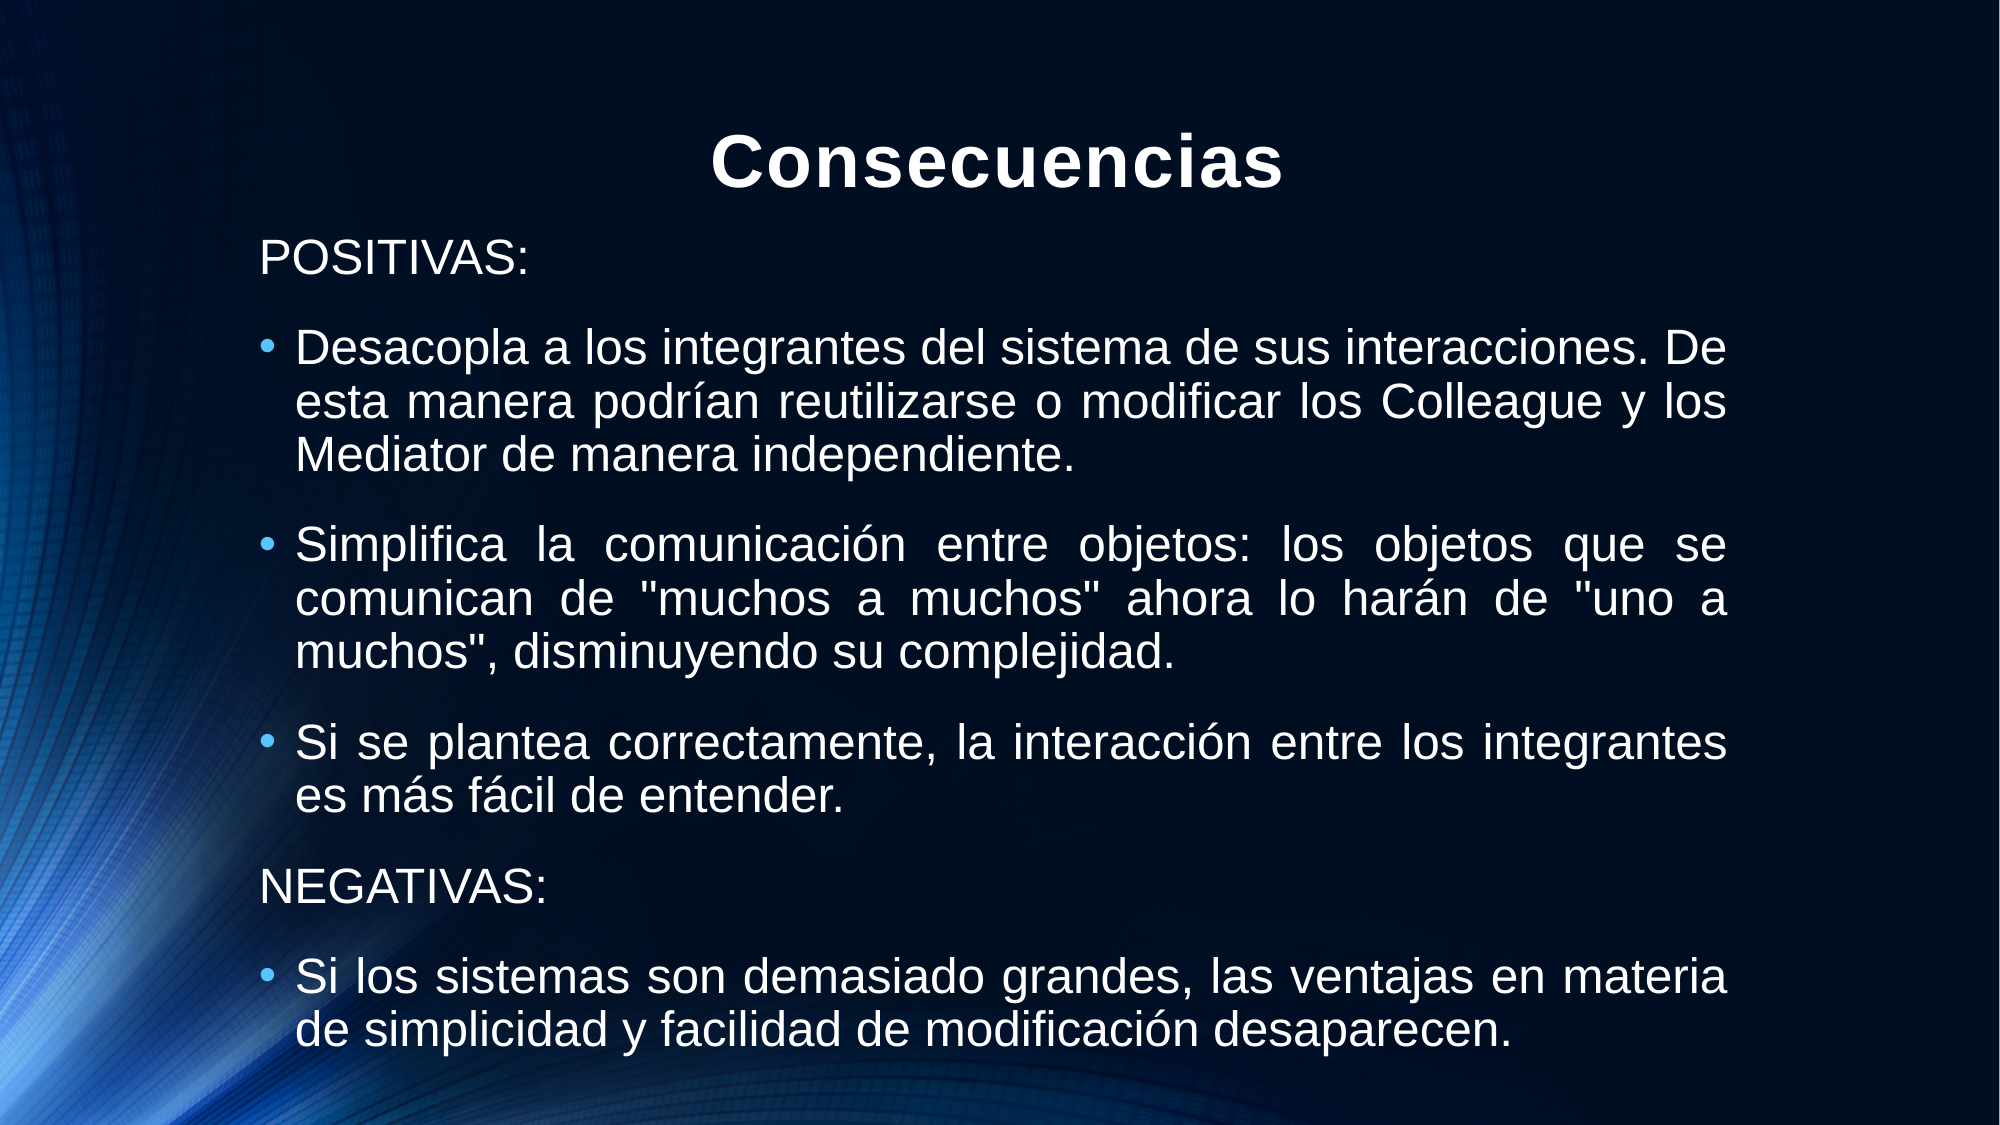

# Consecuencias
POSITIVAS:
Desacopla a los integrantes del sistema de sus interacciones. De esta manera podrían reutilizarse o modificar los Colleague y los Mediator de manera independiente.
Simplifica la comunicación entre objetos: los objetos que se comunican de "muchos a muchos" ahora lo harán de "uno a muchos", disminuyendo su complejidad.
Si se plantea correctamente, la interacción entre los integrantes es más fácil de entender.
NEGATIVAS:
Si los sistemas son demasiado grandes, las ventajas en materia de simplicidad y facilidad de modificación desaparecen.